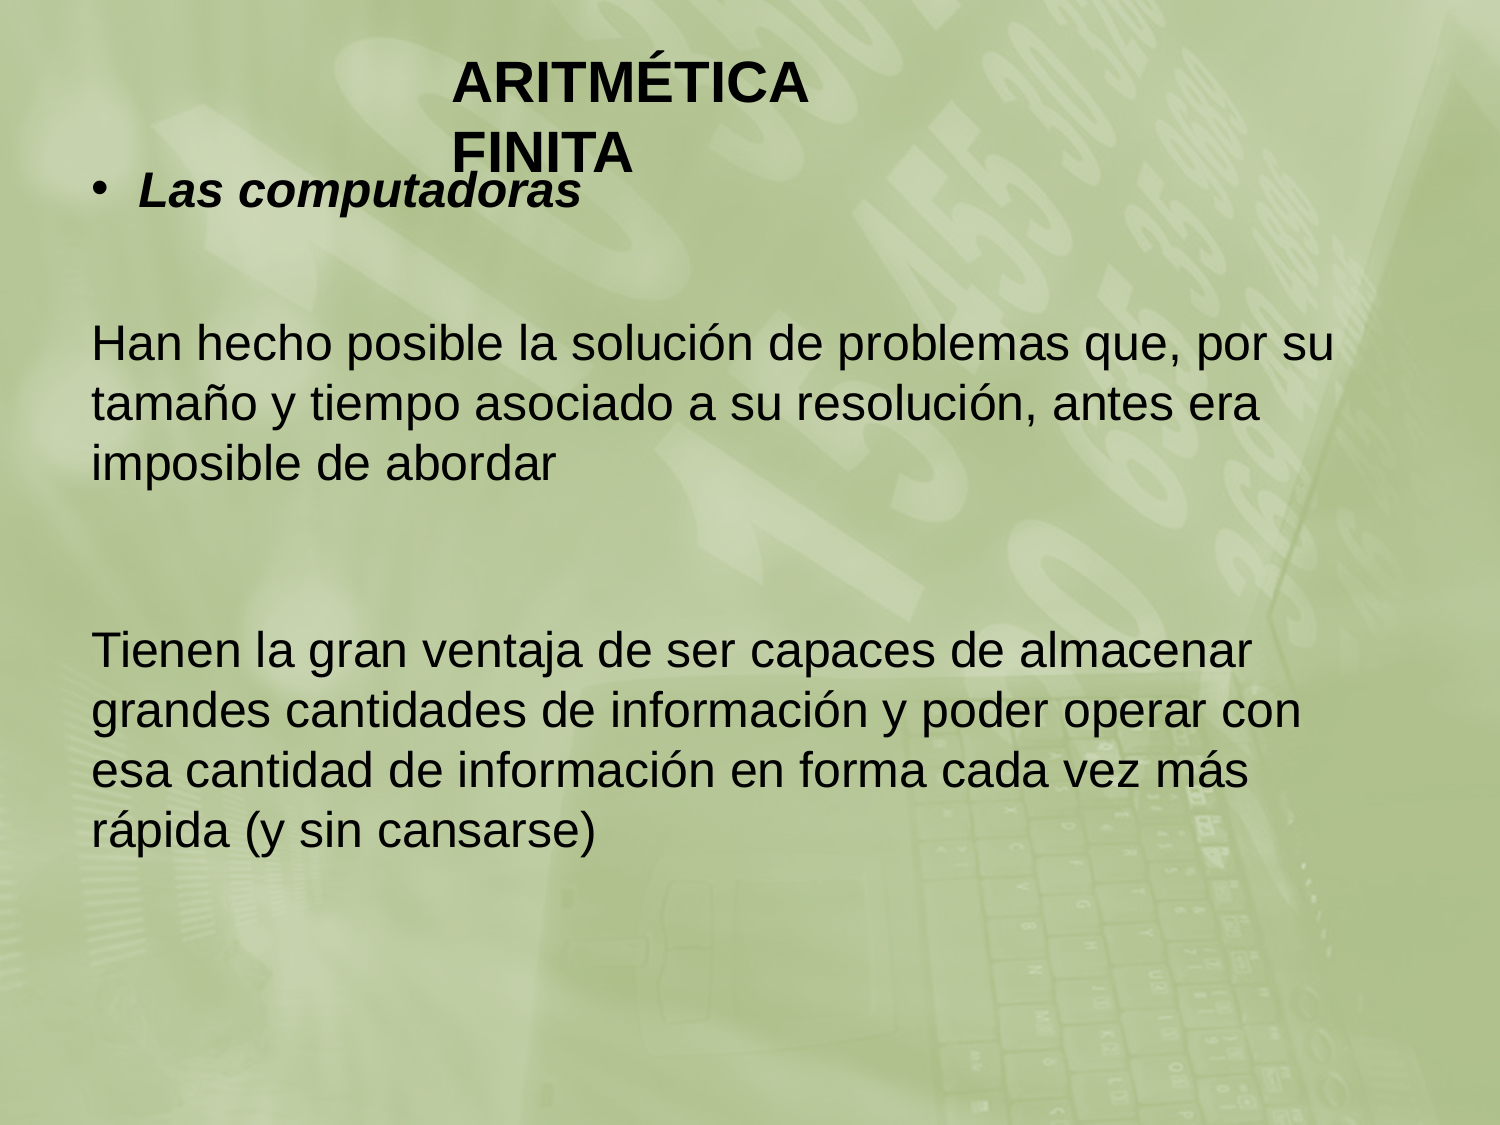

ARITMÉTICA FINITA
Las computadoras

Han hecho posible la solución de problemas que, por su tamaño y tiempo asociado a su resolución, antes era imposible de abordar
Tienen la gran ventaja de ser capaces de almacenar grandes cantidades de información y poder operar con esa cantidad de información en forma cada vez más rápida (y sin cansarse)